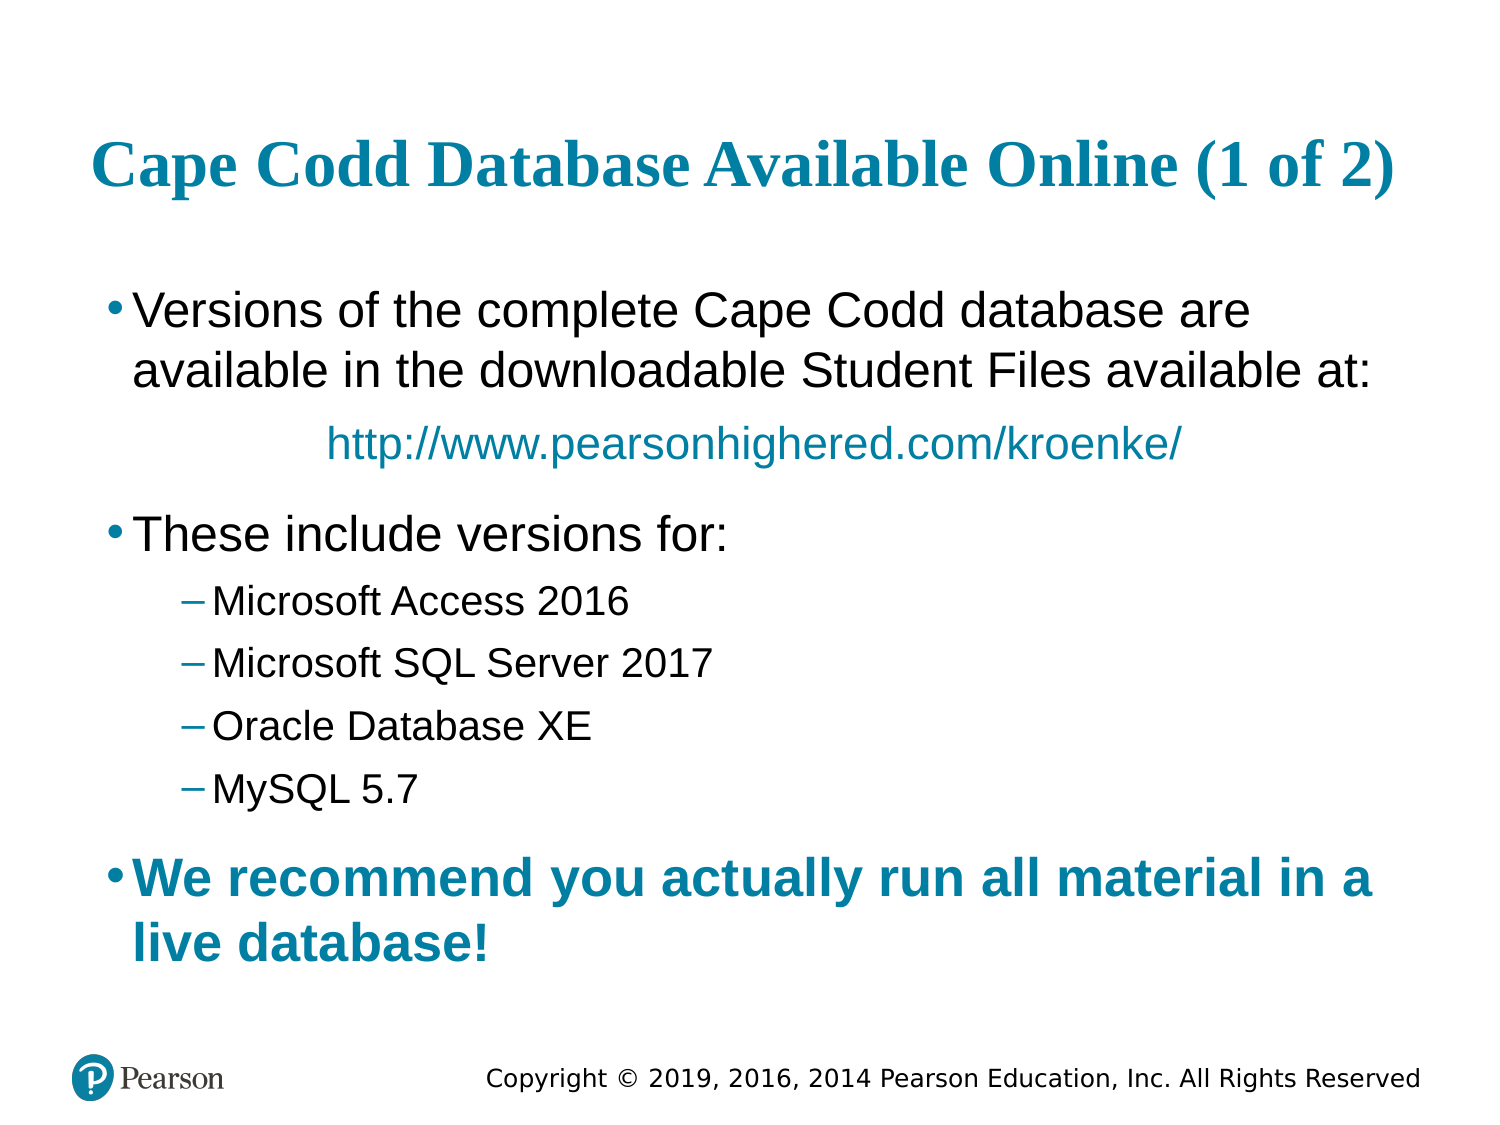

# Cape Codd Database Available Online (1 of 2)
Versions of the complete Cape Codd database are available in the downloadable Student Files available at:
	 http://www.pearsonhighered.com/kroenke/
These include versions for:
Microsoft Access 2016
Microsoft SQL Server 2017
Oracle Database XE
MySQL 5.7
We recommend you actually run all material in a live database!